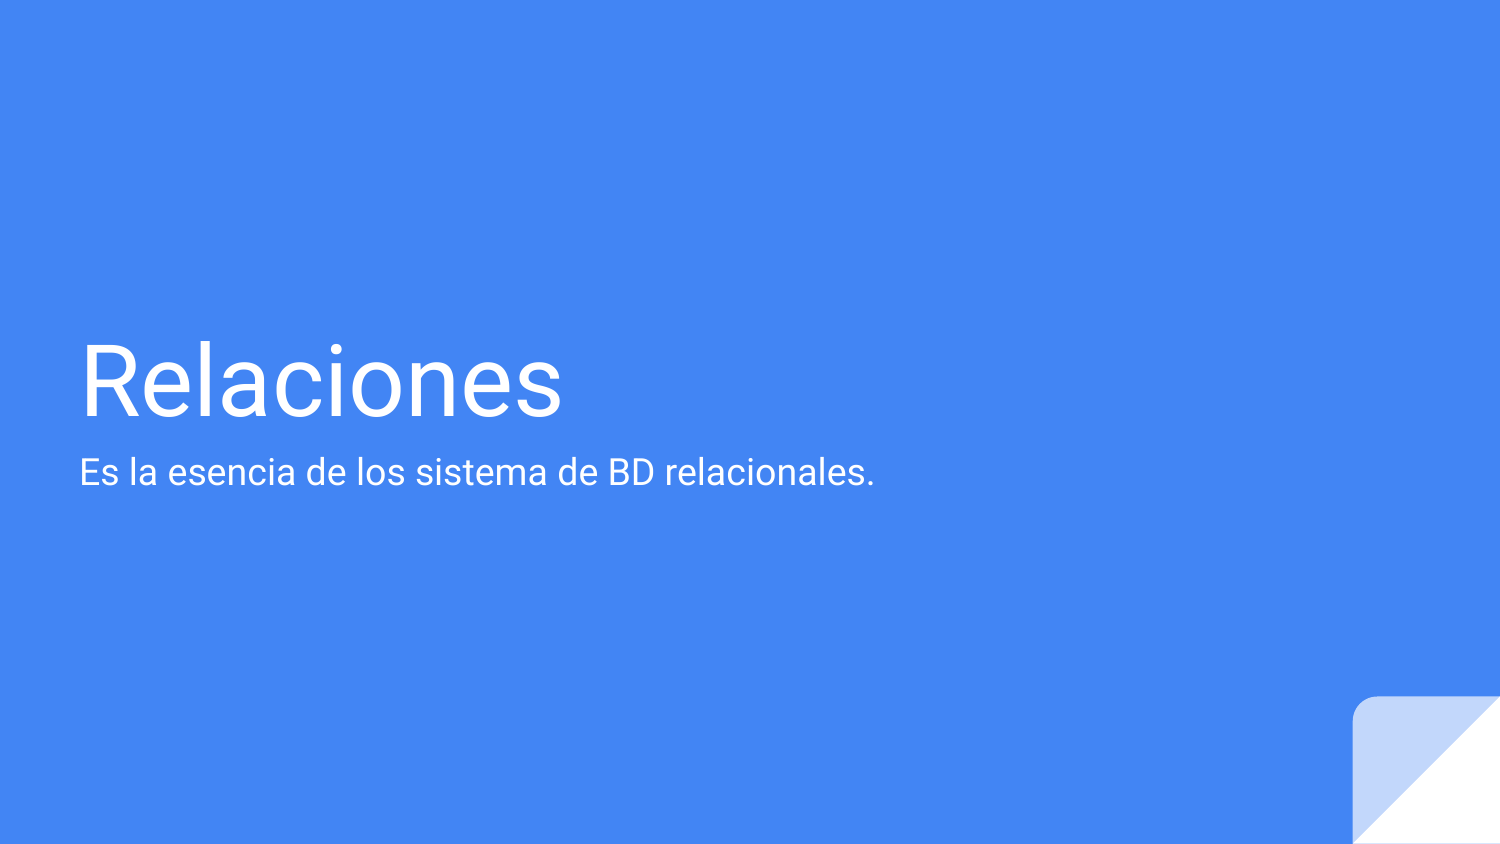

# Relaciones
Es la esencia de los sistema de BD relacionales.